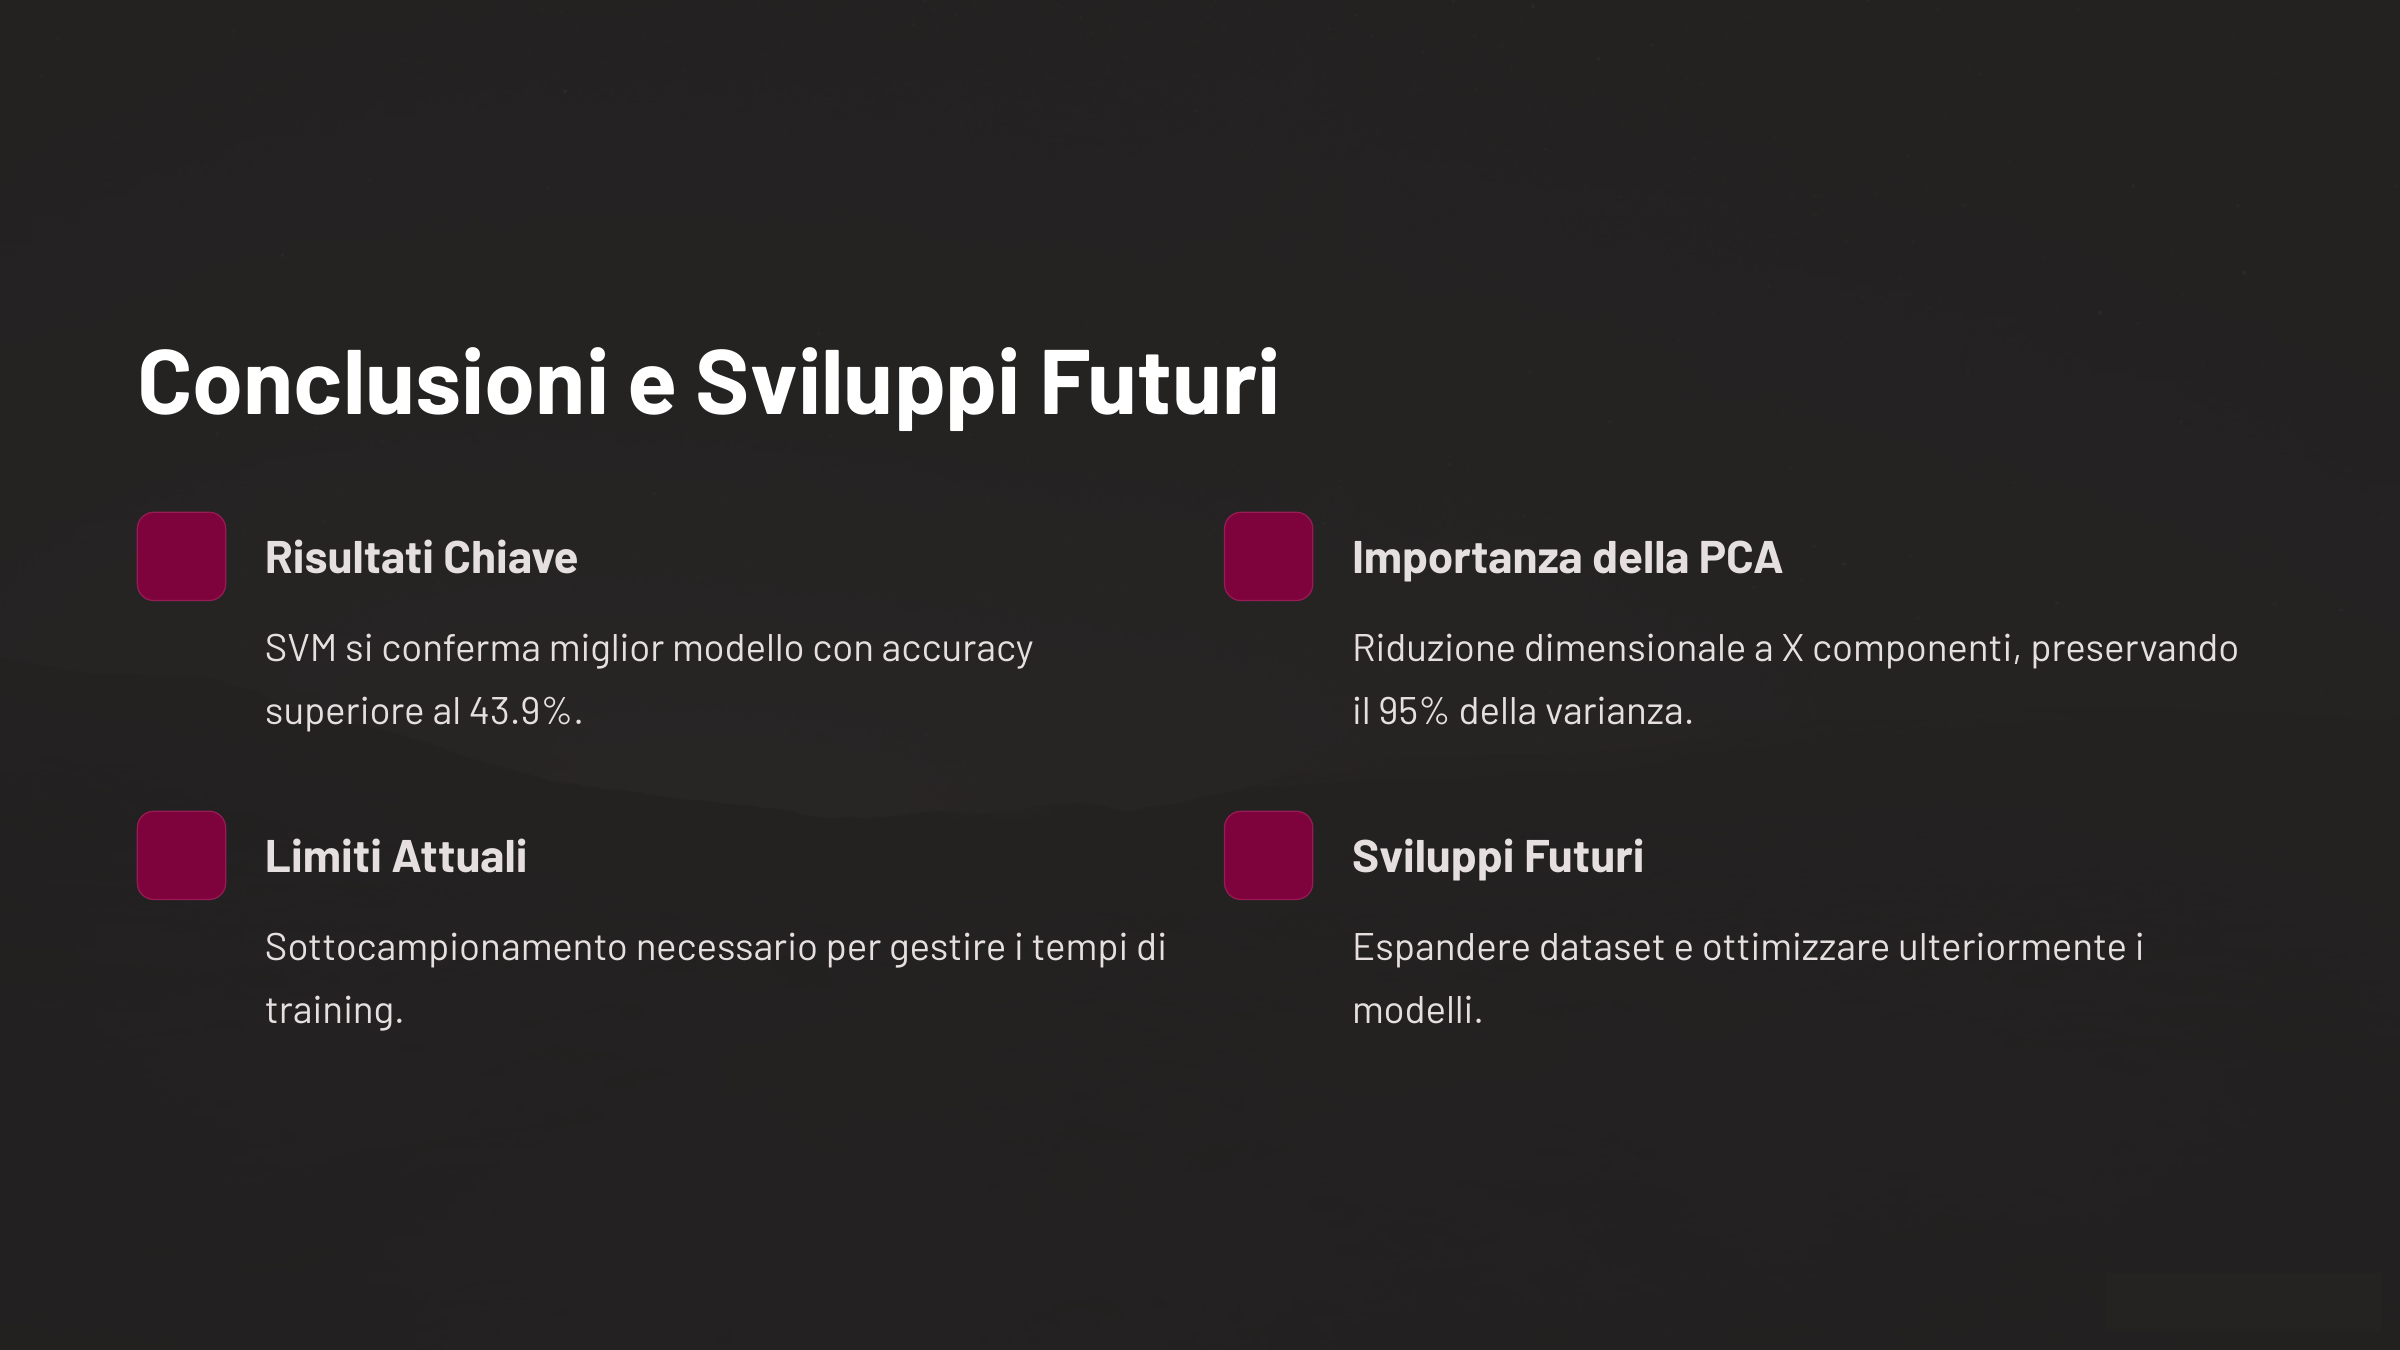

Conclusioni e Sviluppi Futuri

Risultati Chiave
Importanza della PCA
SVM si conferma miglior modello con accuracy superiore al 43.9%.
Riduzione dimensionale a X componenti, preservando il 95% della varianza.

Limiti Attuali
Sviluppi Futuri
Sottocampionamento necessario per gestire i tempi di training.
Espandere dataset e ottimizzare ulteriormente i modelli.